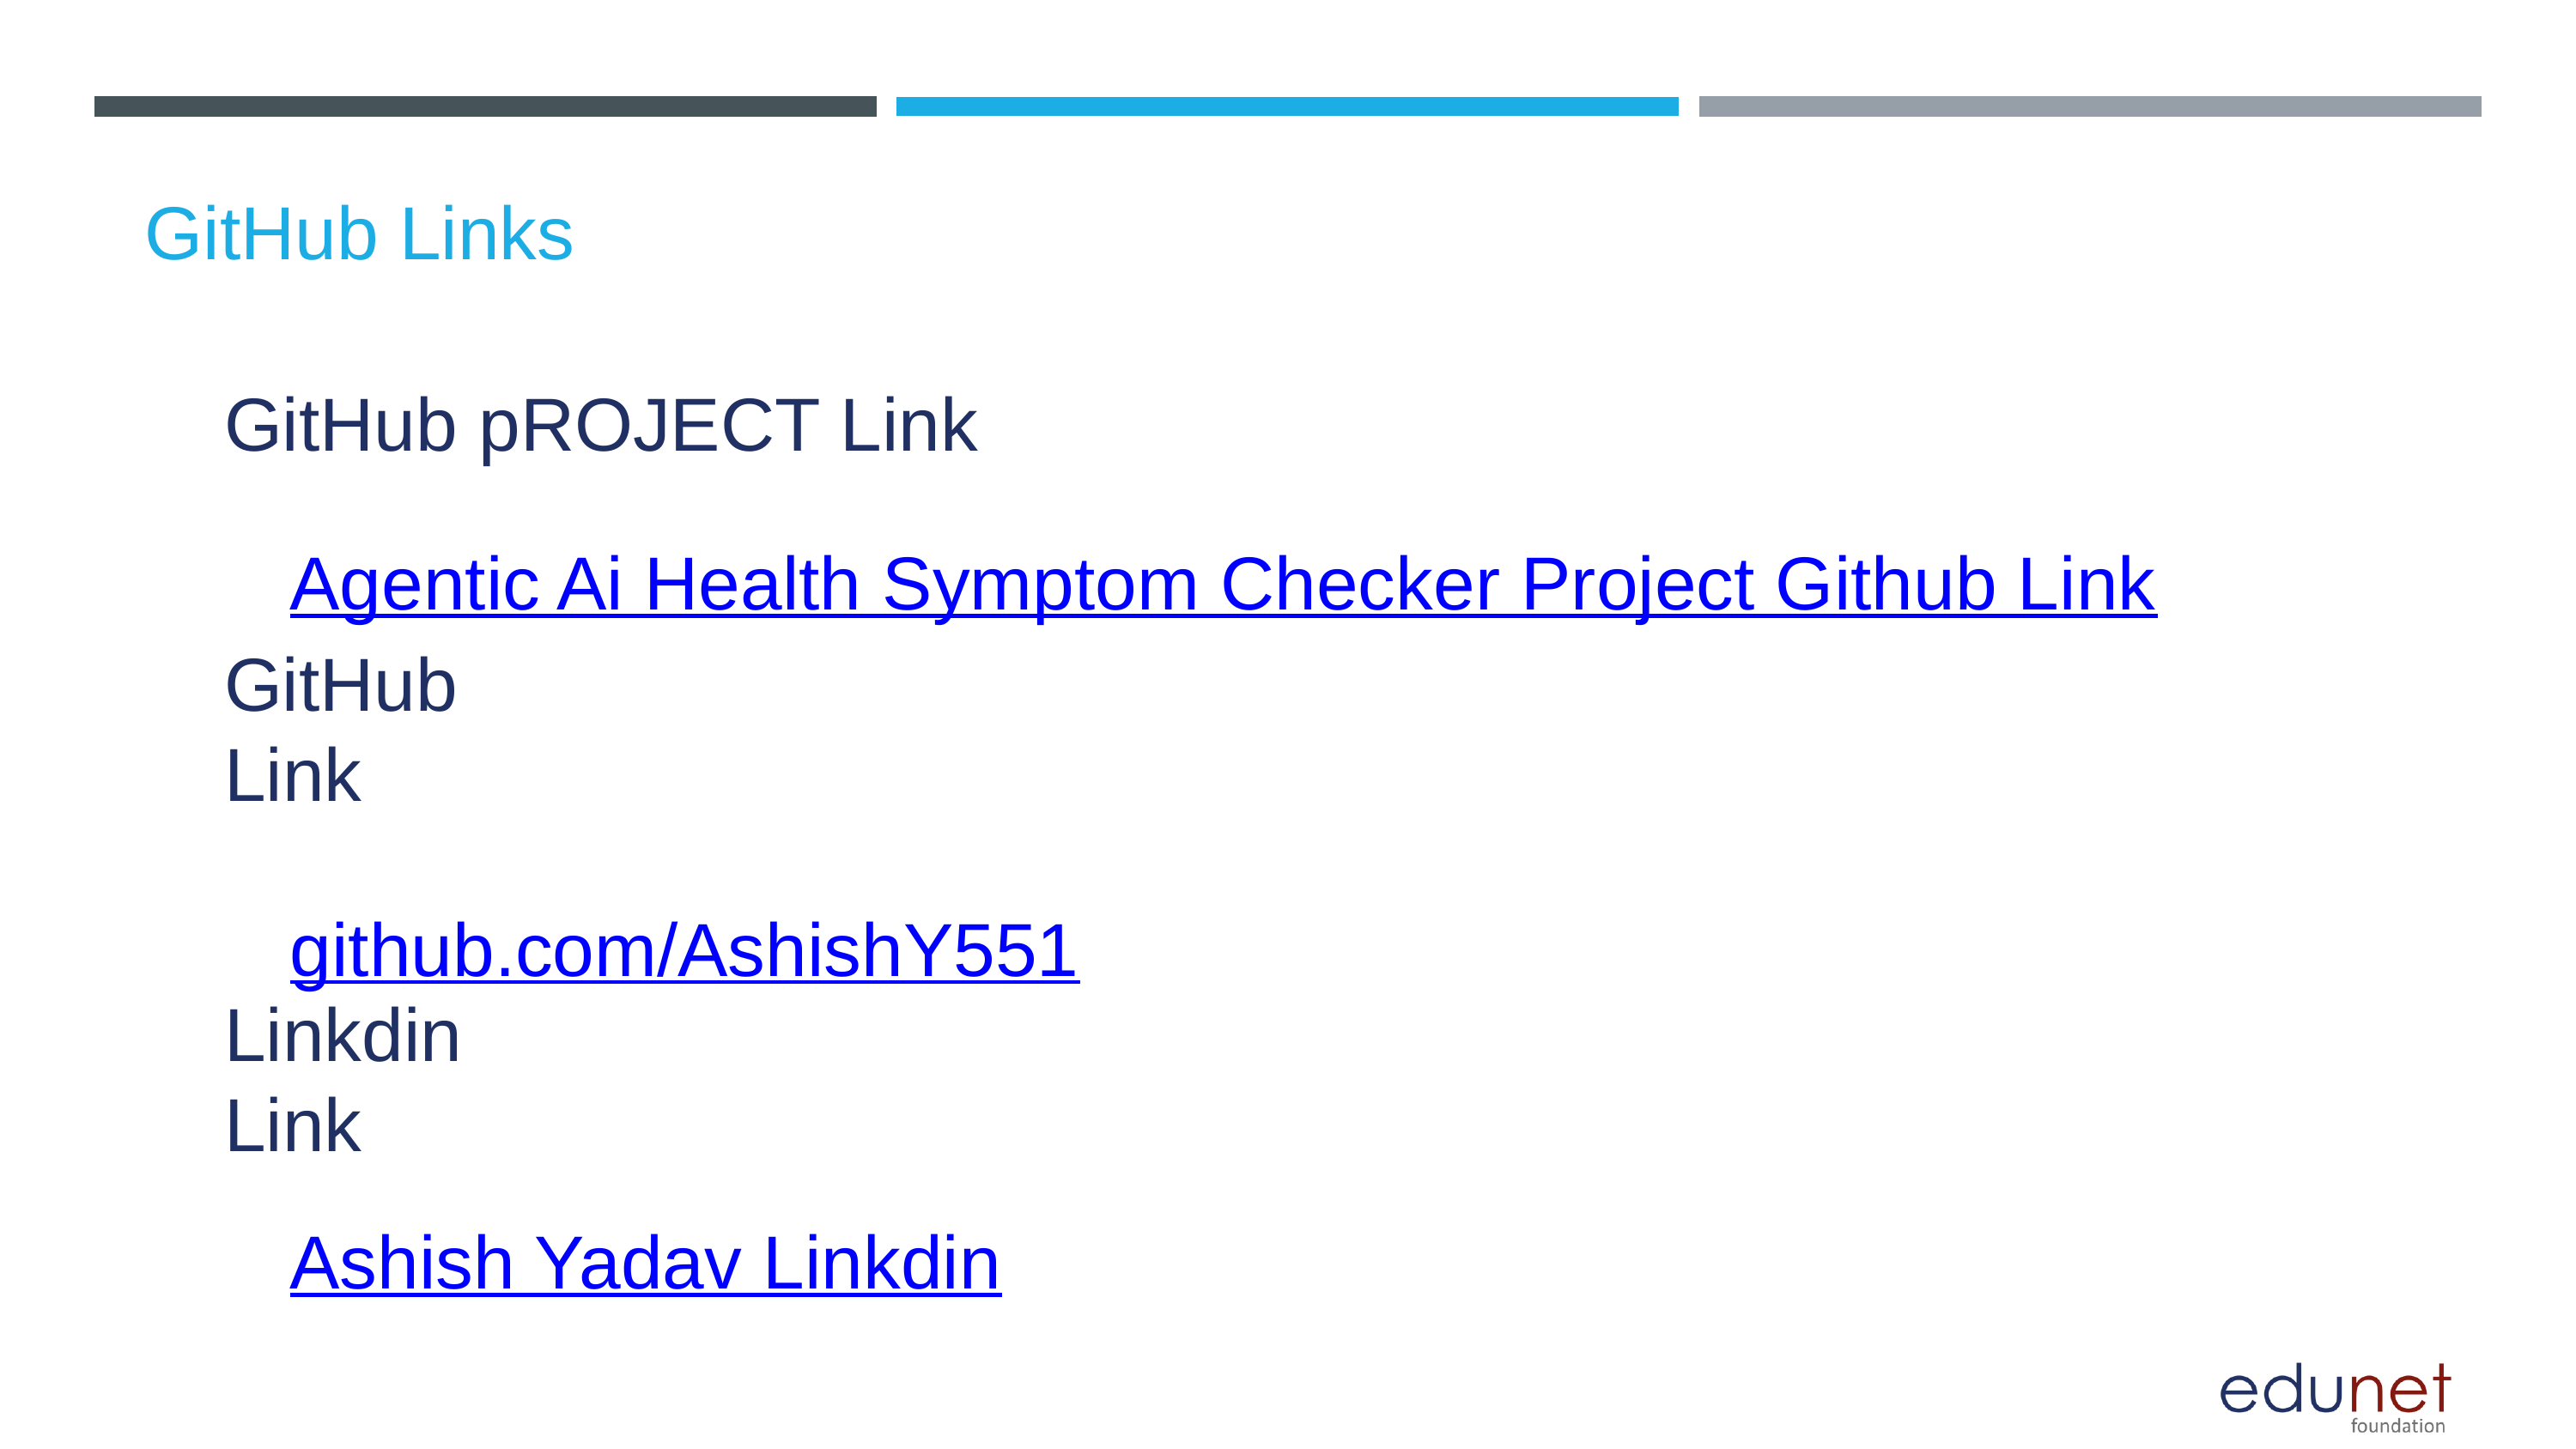

GitHub Links

GitHub pROJECT Link

Agentic Ai Health Symptom Checker Project Github Link

GitHub Link

github.com/AshishY551

Linkdin Link

Ashish Yadav Linkdin